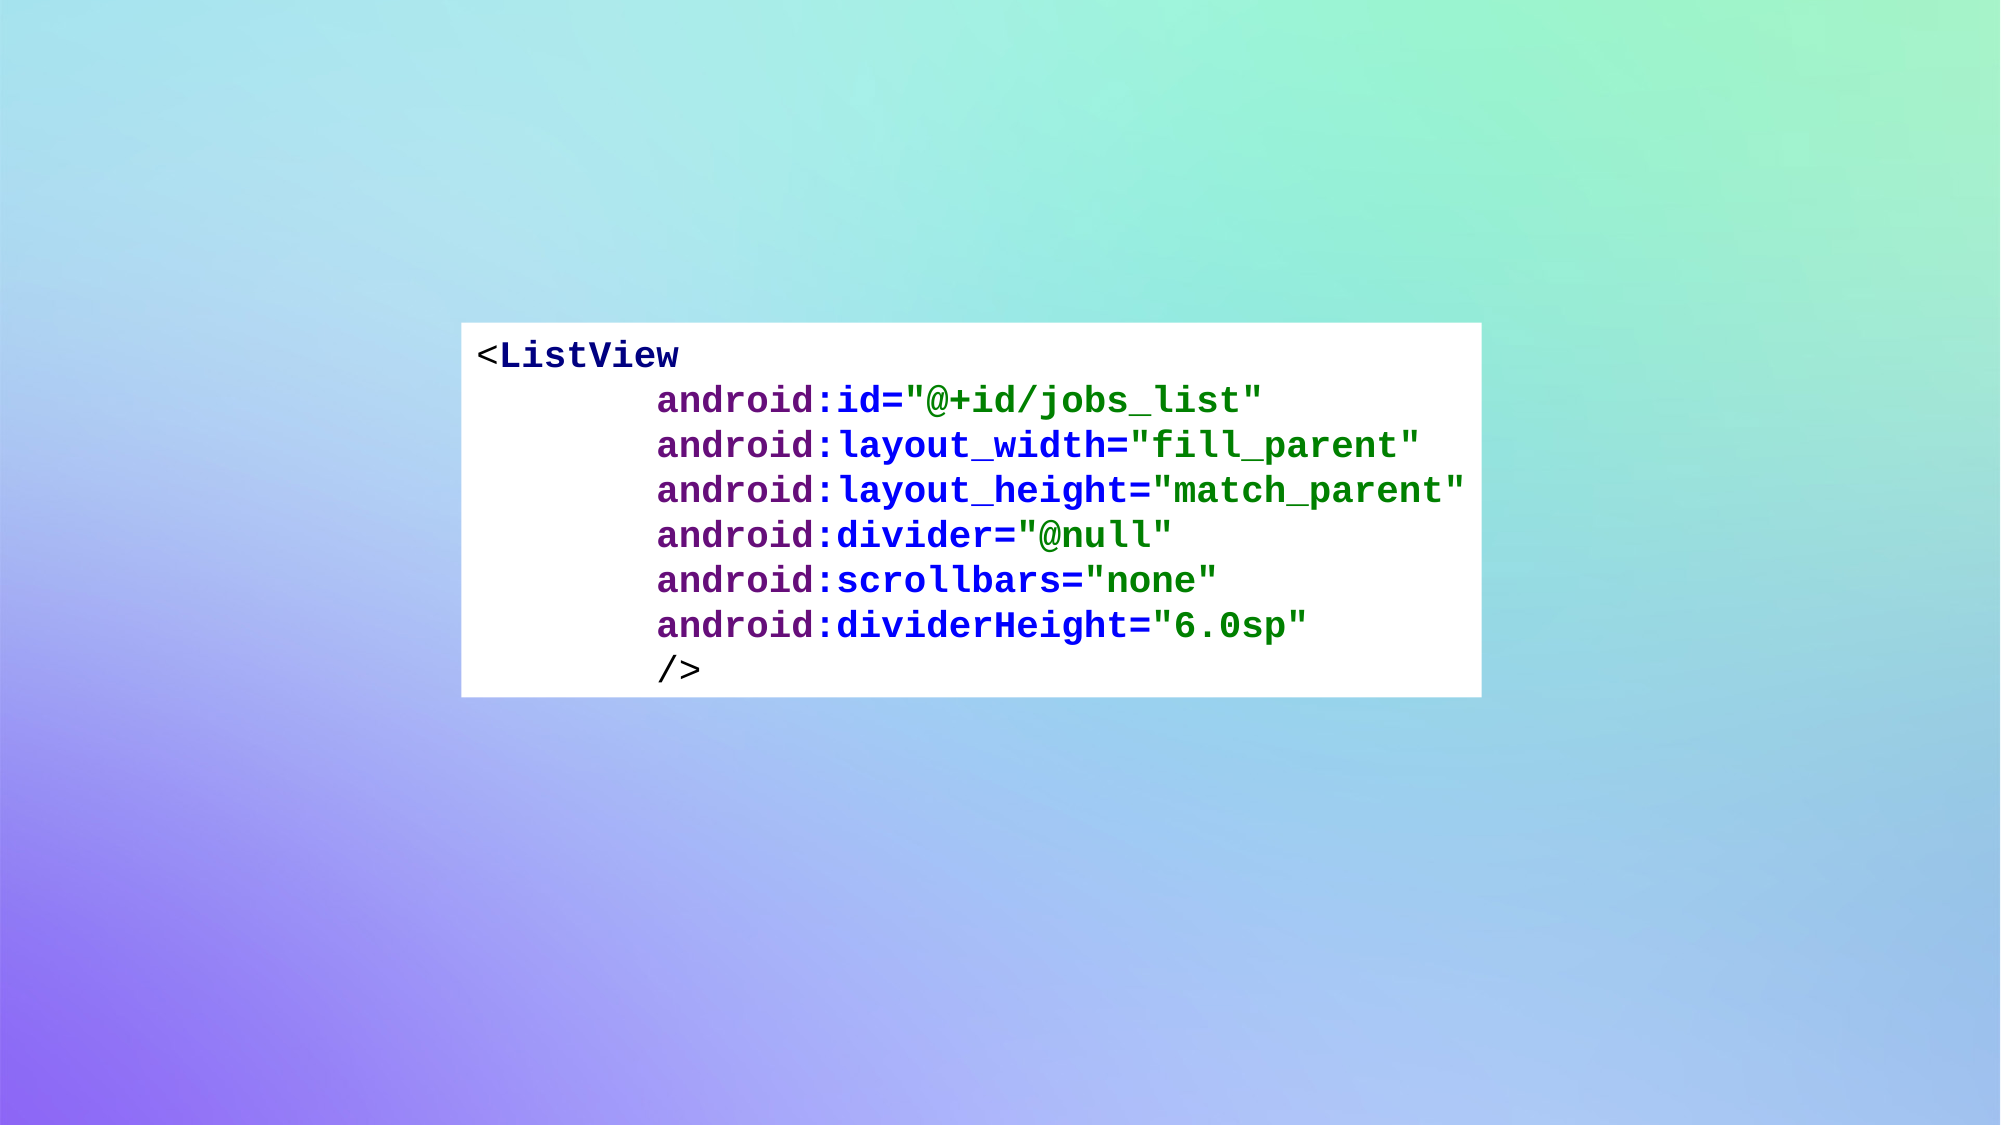

<ListView
        android:id="@+id/jobs_list"
        android:layout_width="fill_parent"
        android:layout_height="match_parent"
        android:divider="@null"
        android:scrollbars="none"
        android:dividerHeight="6.0sp"
        />